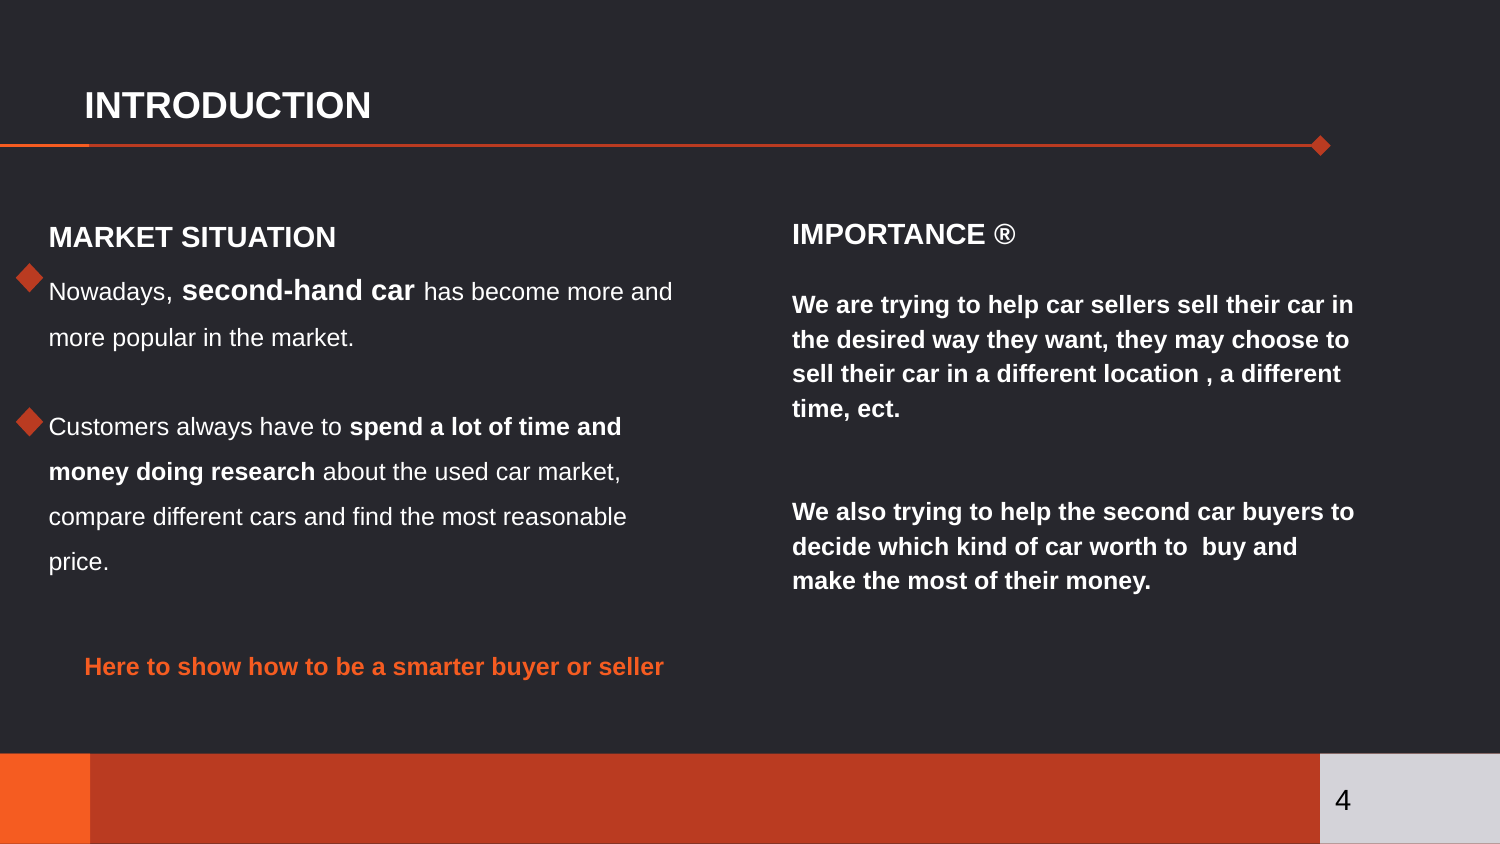

# INTRODUCTION
IMPORTANCE ®

We are trying to help car sellers sell their car in the desired way they want, they may choose to sell their car in a different location , a different time, ect.

We also trying to help the second car buyers to decide which kind of car worth to  buy and make the most of their money.
MARKET SITUATION
Nowadays, second-hand car has become more and more popular in the market.

Customers always have to spend a lot of time and money doing research about the used car market, compare different cars and find the most reasonable price.

Here to show how to be a smarter buyer or seller

4